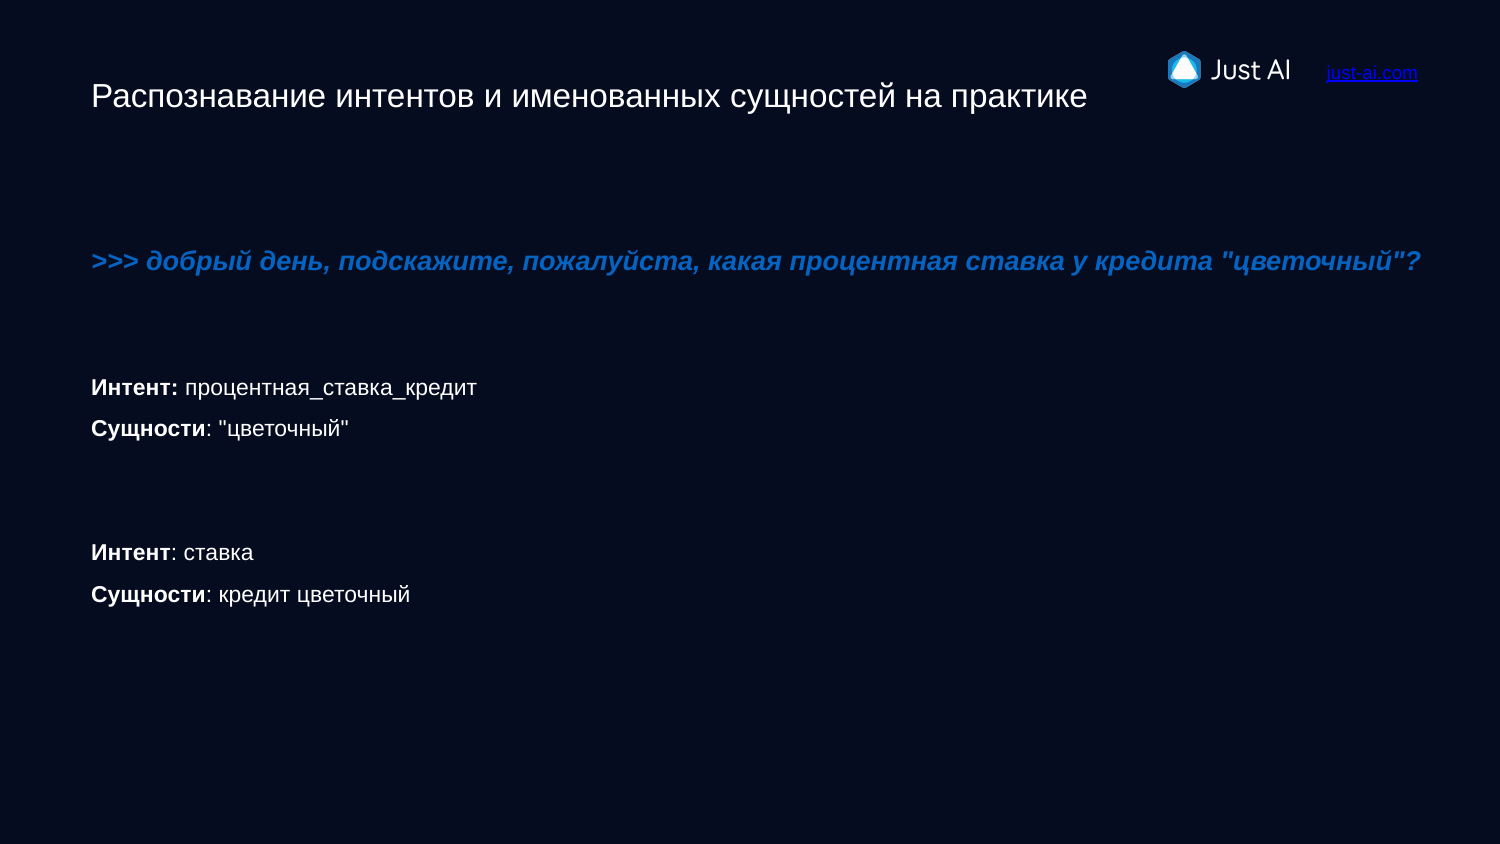

# Распознавание интентов и именованных сущностей на практике

>>> добрый день, подскажите, пожалуйста, какая процентная ставка у кредита "цветочный"?

Интент: процентная_ставка_кредит
Сущности: "цветочный"

Интент: ставка
Сущности: кредит цветочный